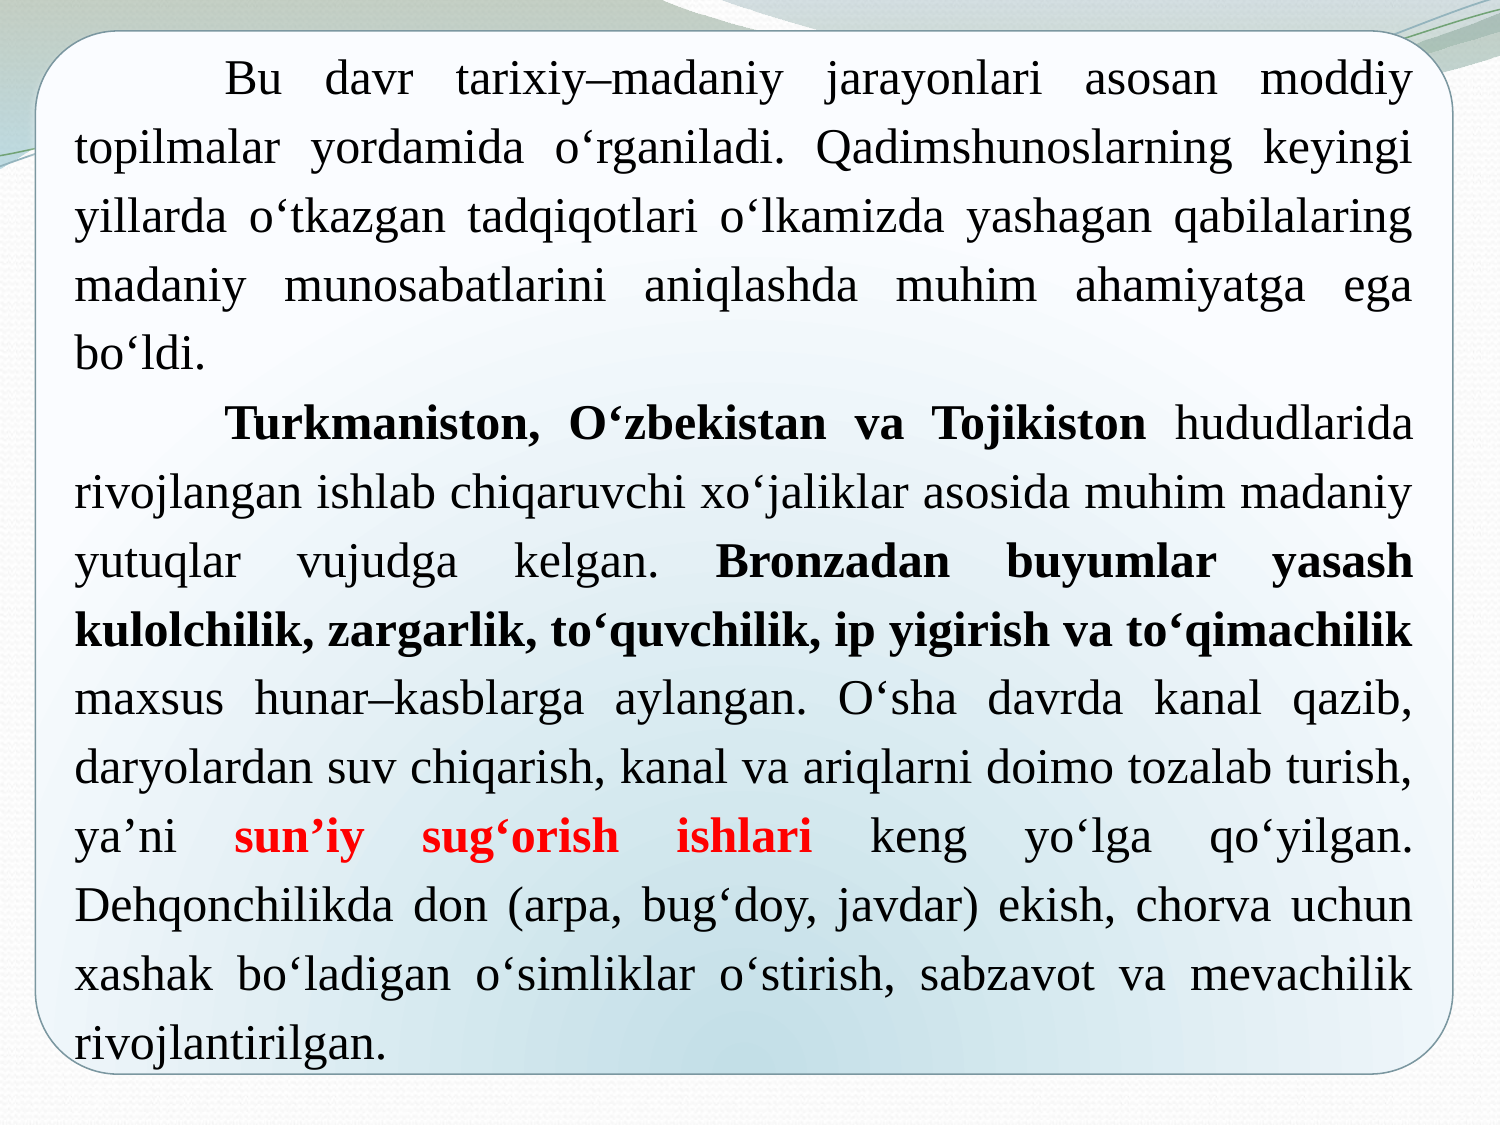

Bu davr tarixiy–madaniy jarayonlari asosan moddiy topilmalar yordamida o‘rganiladi. Qadimshunoslarning keyingi yillarda o‘tkazgan tadqiqotlari o‘lkamizda yashagan qabilalaring madaniy munosabatlarini aniqlashda muhim ahamiyatga ega bo‘ldi.
	Turkmaniston, O‘zbekistan va Tojikiston hududlarida rivojlangan ishlab chiqaruvchi xo‘jaliklar asosida muhim madaniy yutuqlar vujudga kelgan. Bronzadan buyumlar yasash kulolchilik, zargarlik, to‘quvchilik, ip yigirish va to‘qimachilik maxsus hunar–kasblarga aylangan. O‘sha davrda kanal qazib, daryolardan suv chiqarish, kanal va ariqlarni doimo tozalab turish, ya’ni sun’iy sug‘orish ishlari keng yo‘lga qo‘yilgan. Dehqonchilikda don (arpa, bug‘doy, javdar) ekish, chorva uchun xashak bo‘ladigan o‘simliklar o‘stirish, sabzavot va mevachilik rivojlantirilgan.